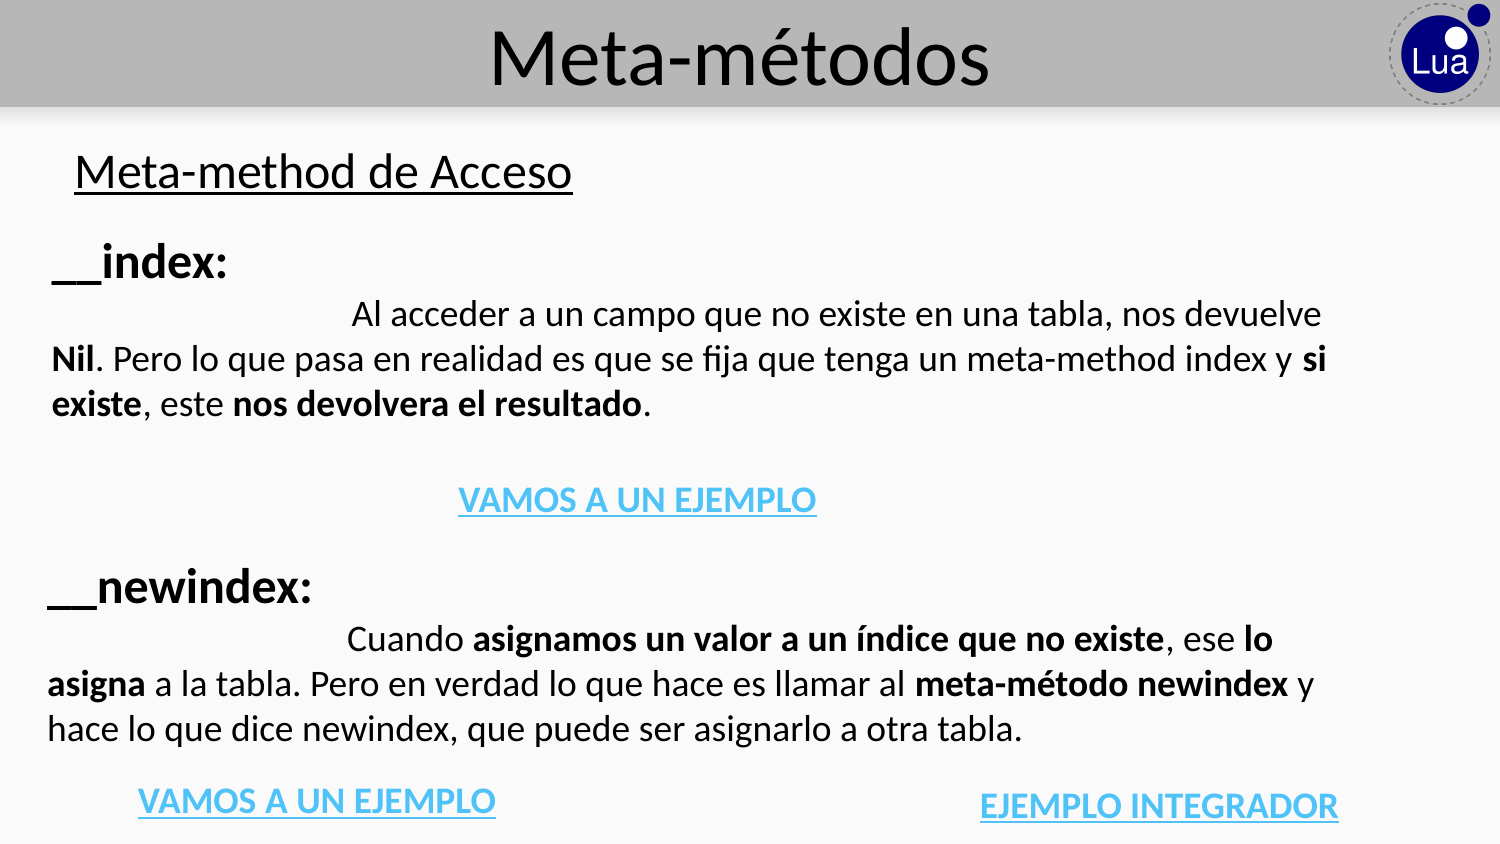

# Meta-métodos
Meta-method de Acceso
__index:
		Al acceder a un campo que no existe en una tabla, nos devuelve Nil. Pero lo que pasa en realidad es que se fija que tenga un meta-method index y si existe, este nos devolvera el resultado.

VAMOS A UN EJEMPLO
__newindex:
		Cuando asignamos un valor a un índice que no existe, ese lo asigna a la tabla. Pero en verdad lo que hace es llamar al meta-método newindex y hace lo que dice newindex, que puede ser asignarlo a otra tabla.

VAMOS A UN EJEMPLO
EJEMPLO INTEGRADOR